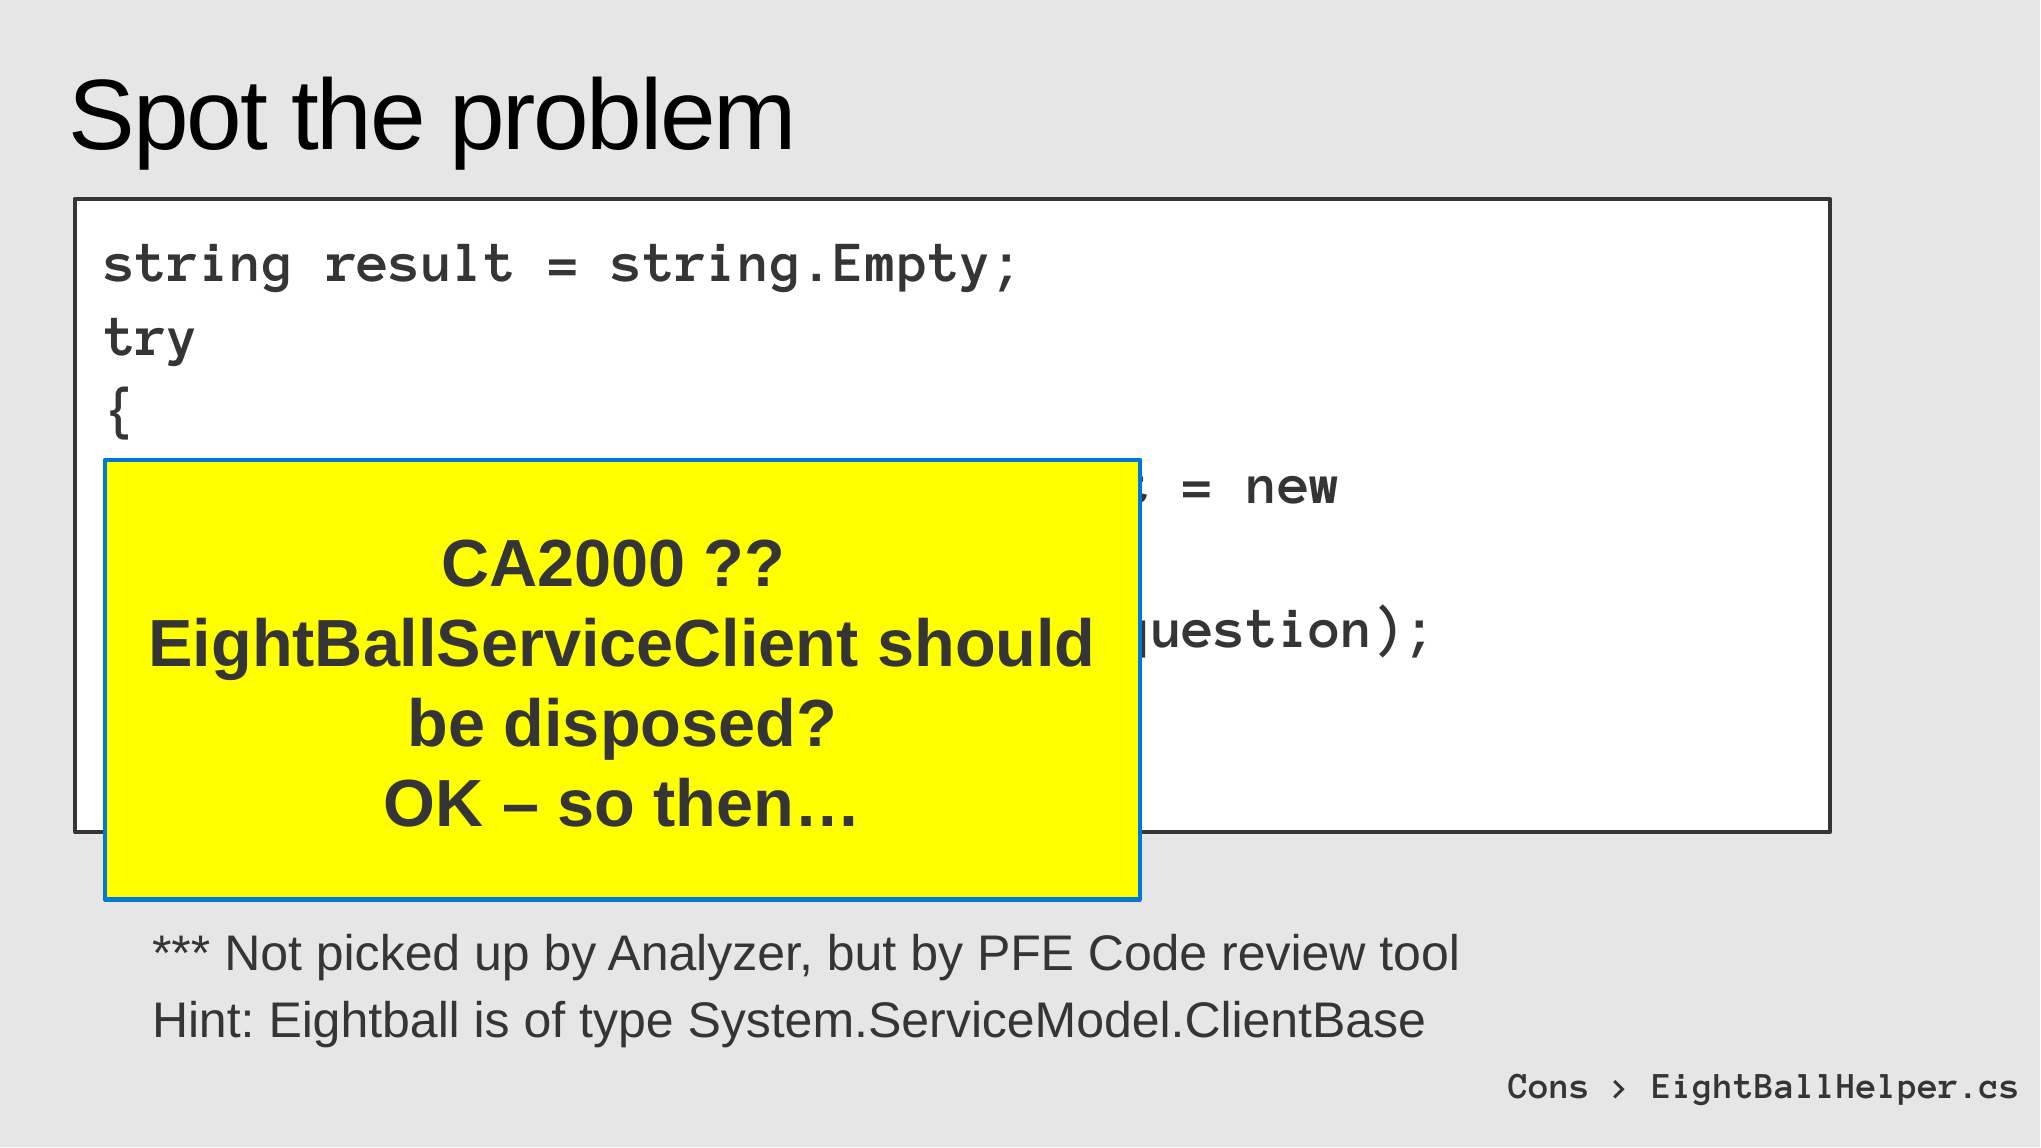

# Spot the problem
string result = string.Empty;
try
{
    EightBallServiceClient client = new EightBallServiceClient();
    result = client.AskQuestion(question);
    client.Close();
}
CA2000 ??  EightBallServiceClient should be disposed?
OK – so then…
*** Not picked up by Analyzer, but by PFE Code review tool
Hint: Eightball is of type System.ServiceModel.ClientBase
Cons > EightBallHelper.cs